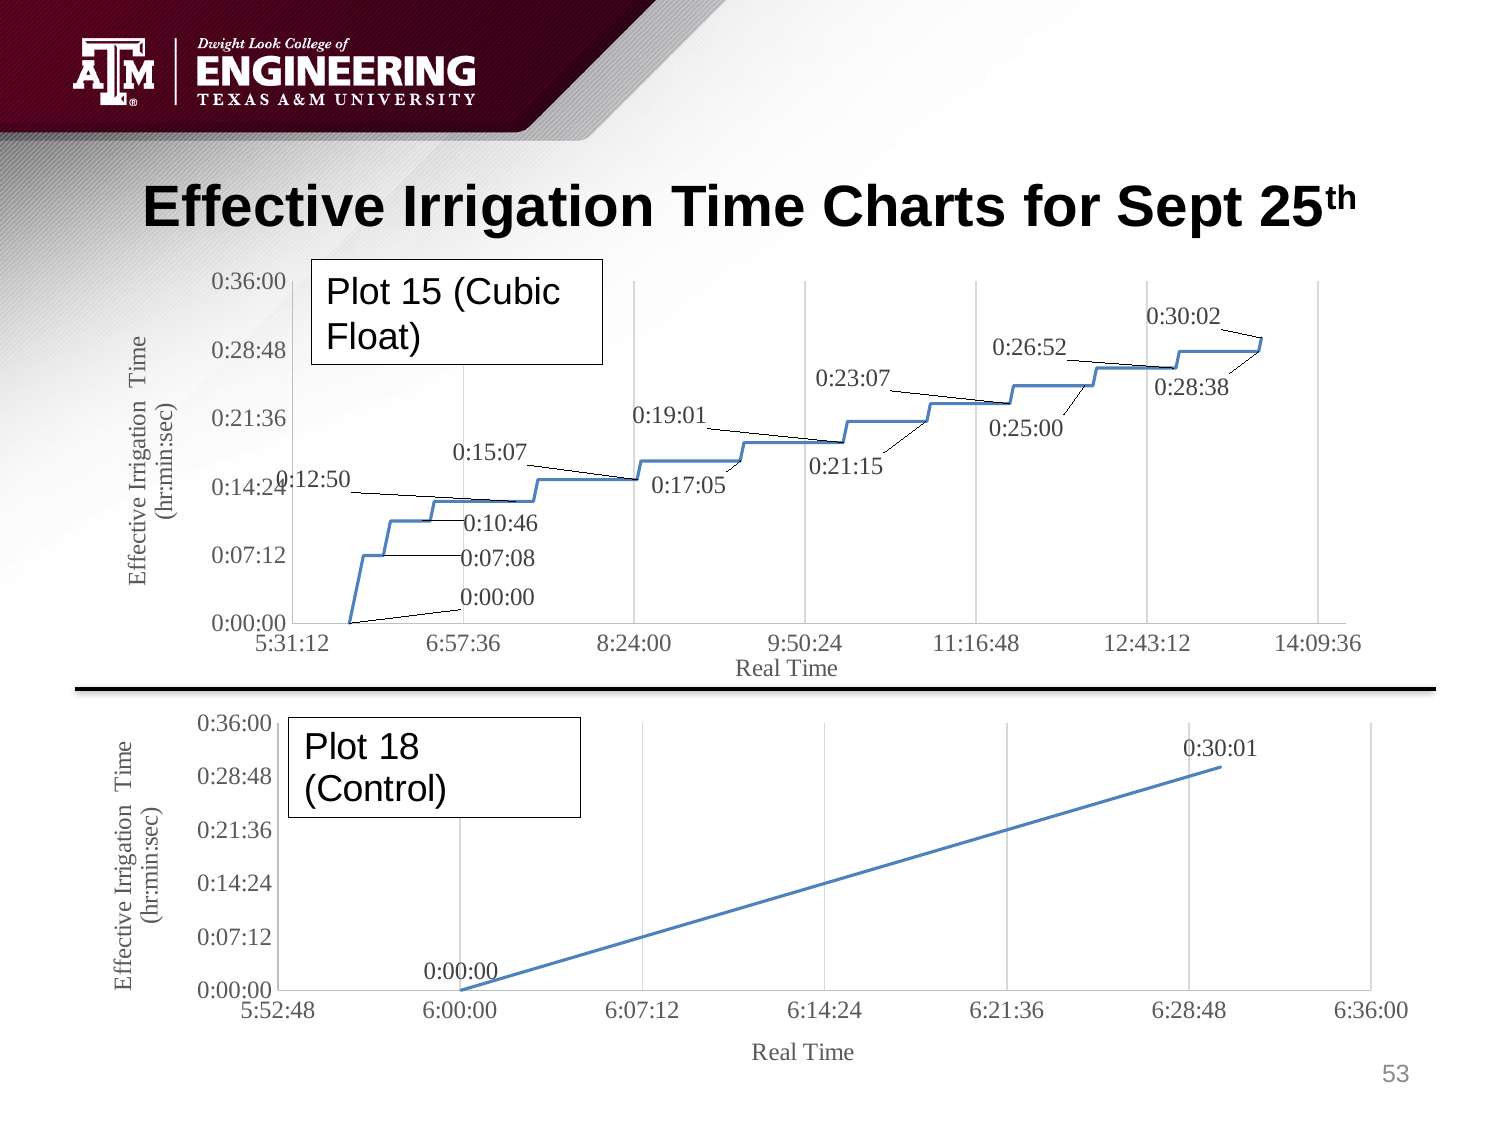

# Effective Irrigation Time Charts for Sept 25th

### Chart

| Category | Plot 2 |
|---|---|
Plot 15 (Cubic Float)

### Chart

| Category | Plot 6 |
|---|---|
53